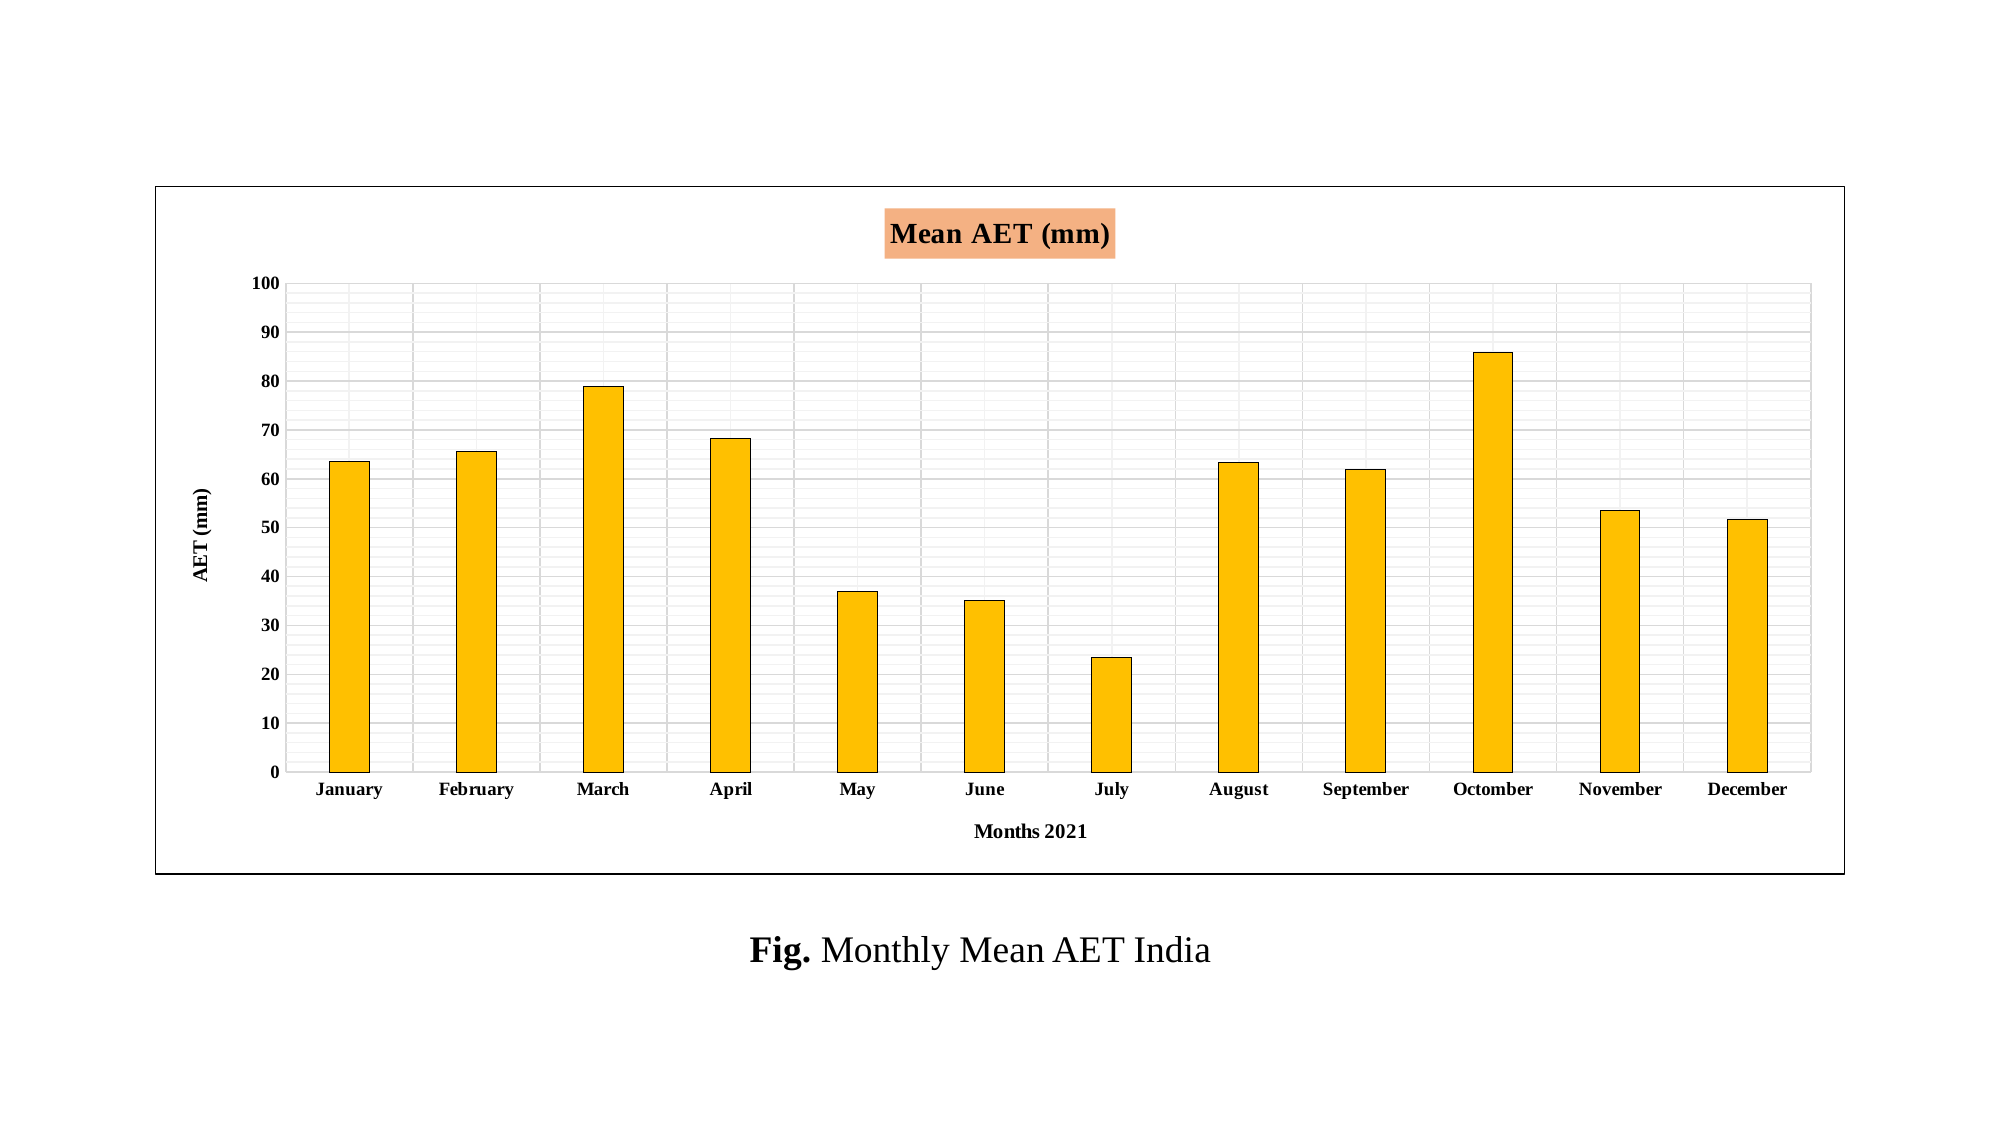

### Chart: Mean AET (mm)

| Category | Mean AET (mm) |
|---|---|
| January | 63.58 |
| February | 65.6 |
| March | 78.9 |
| April | 68.19 |
| May | 36.88 |
| June | 35.01 |
| July | 23.39 |
| August | 63.25 |
| September | 61.98 |
| Octomber | 85.88 |
| November | 53.55 |
| December | 51.74 |
Fig. Monthly Mean AET India